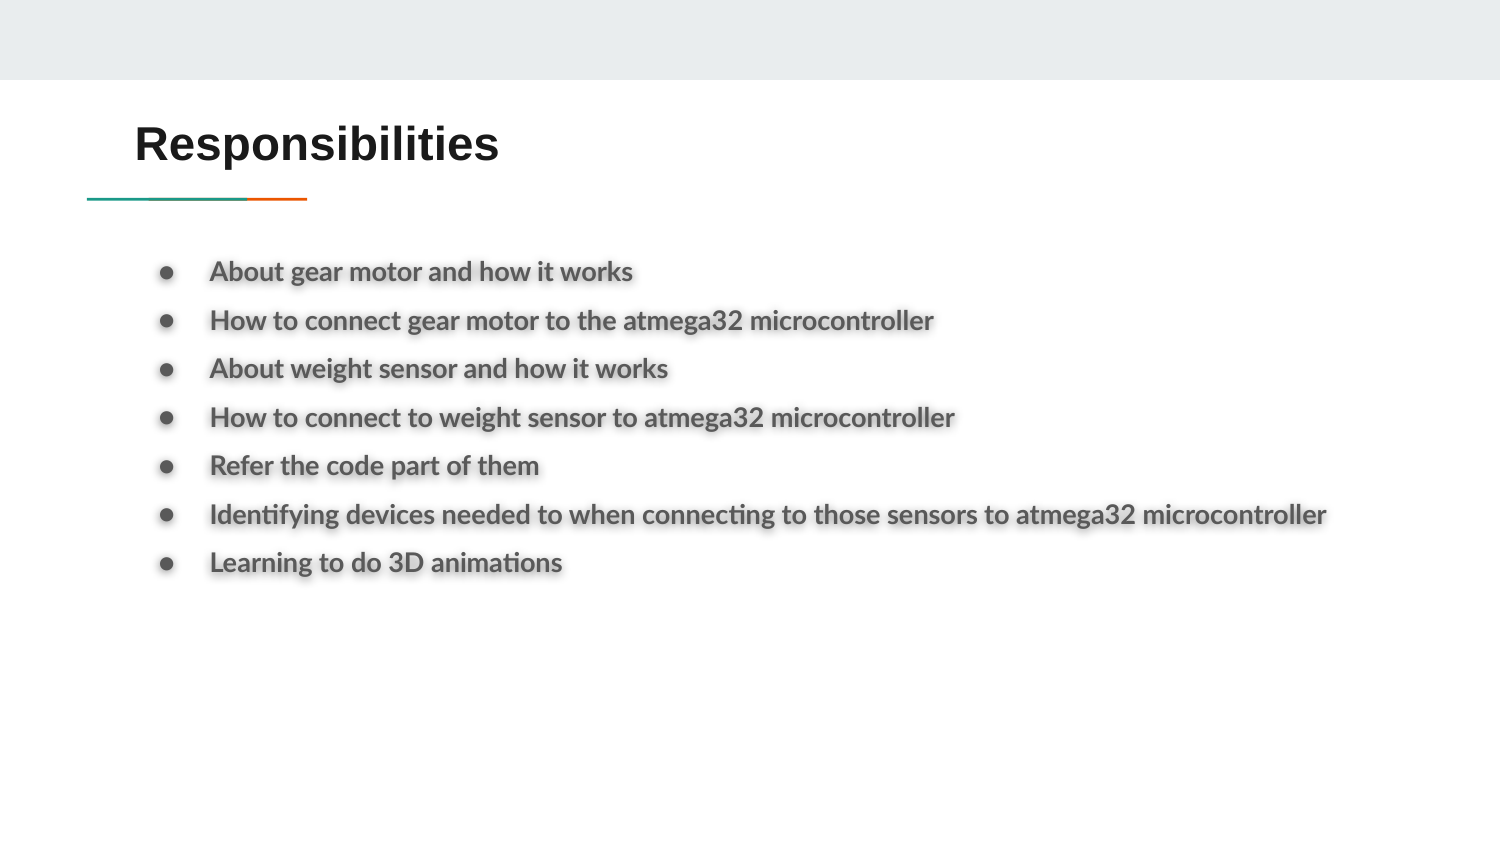

# Responsibilities
About gear motor and how it works
How to connect gear motor to the atmega32 microcontroller
About weight sensor and how it works
How to connect to weight sensor to atmega32 microcontroller
Refer the code part of them
Identifying devices needed to when connecting to those sensors to atmega32 microcontroller
Learning to do 3D animations